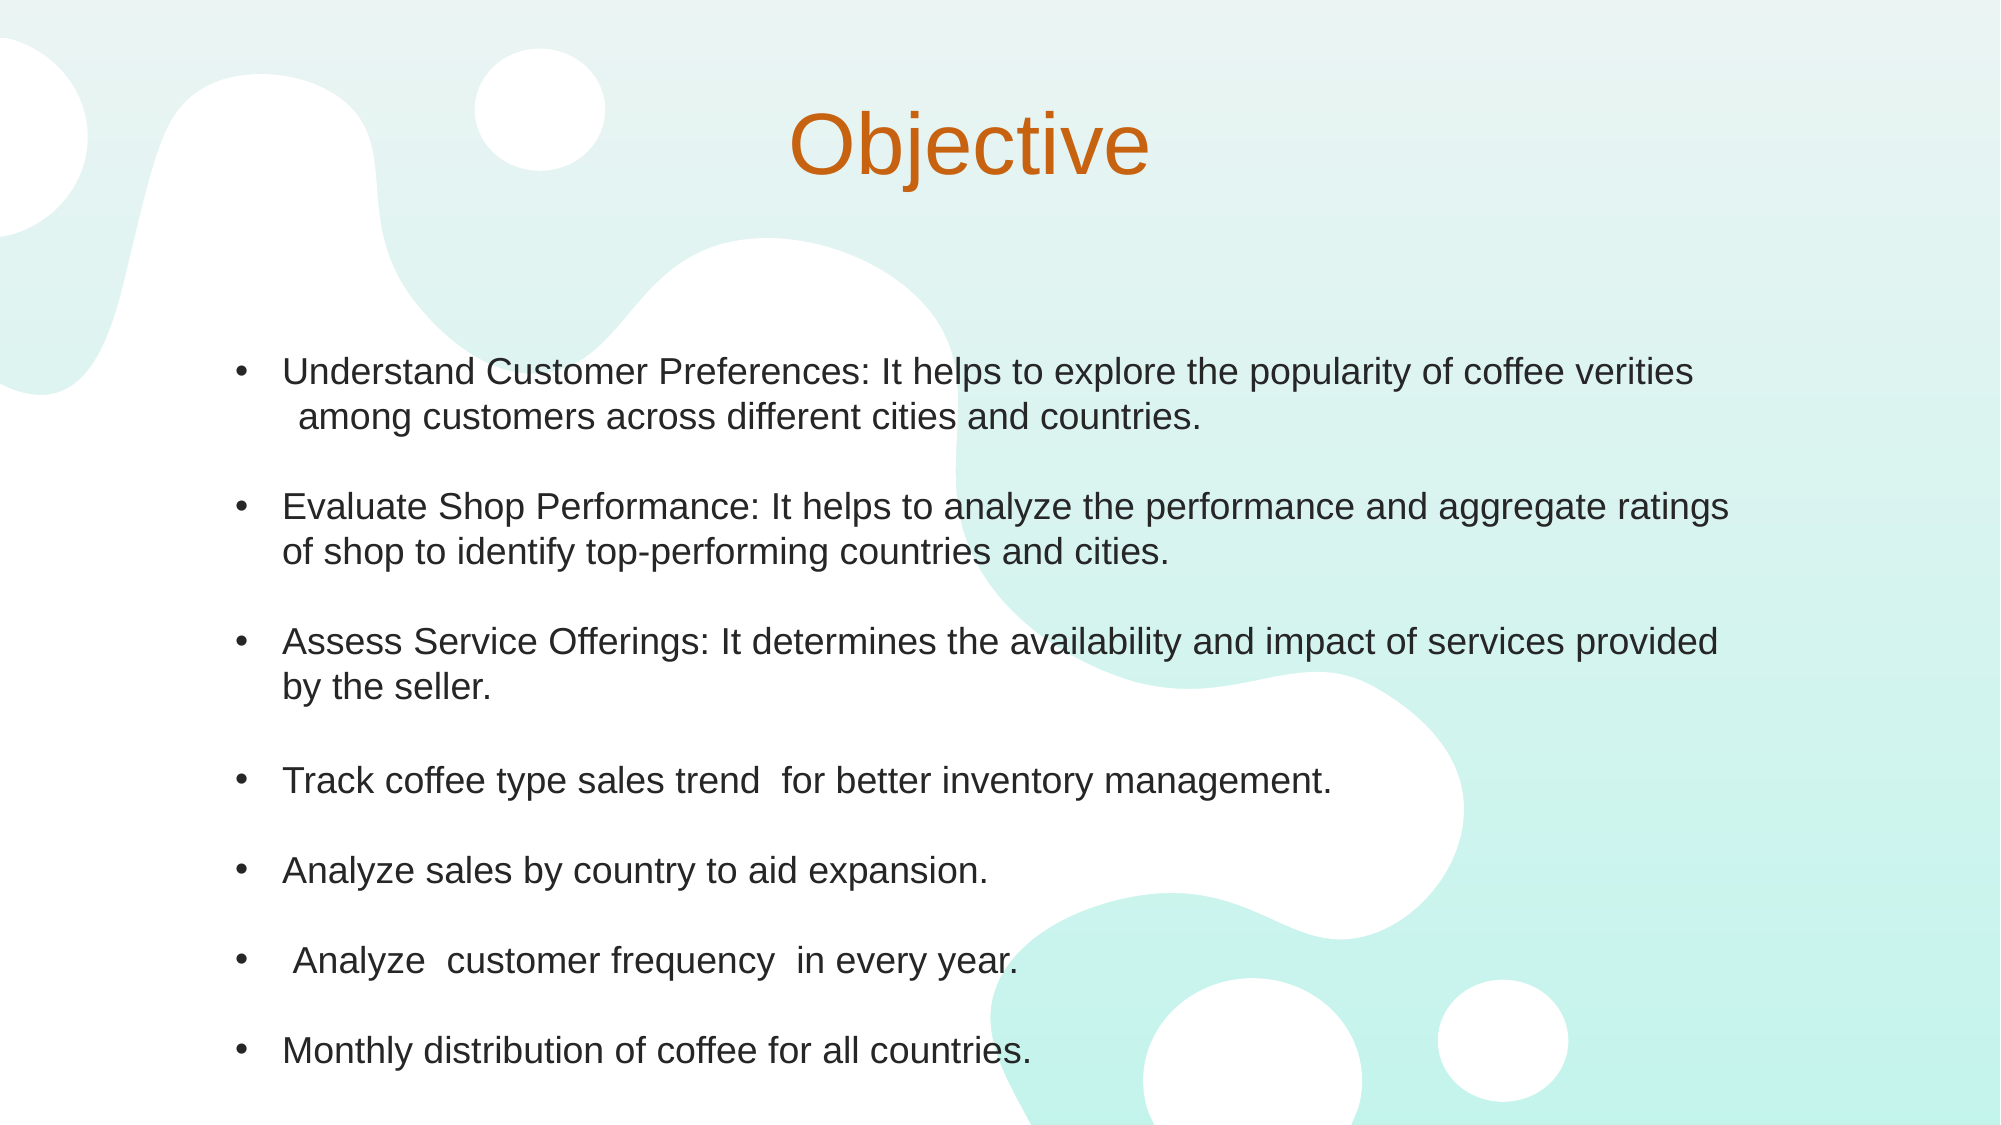

# Objective
Understand Customer Preferences: It helps to explore the popularity of coffee verities
      among customers across different cities and countries.

Evaluate Shop Performance: It helps to analyze the performance and aggregate ratings of shop to identify top-performing countries and cities.

Assess Service Offerings: It determines the availability and impact of services provided by the seller.
Track coffee type sales trend  for better inventory management.

Analyze sales by country to aid expansion.

 Analyze  customer frequency  in every year.

Monthly distribution of coffee for all countries.